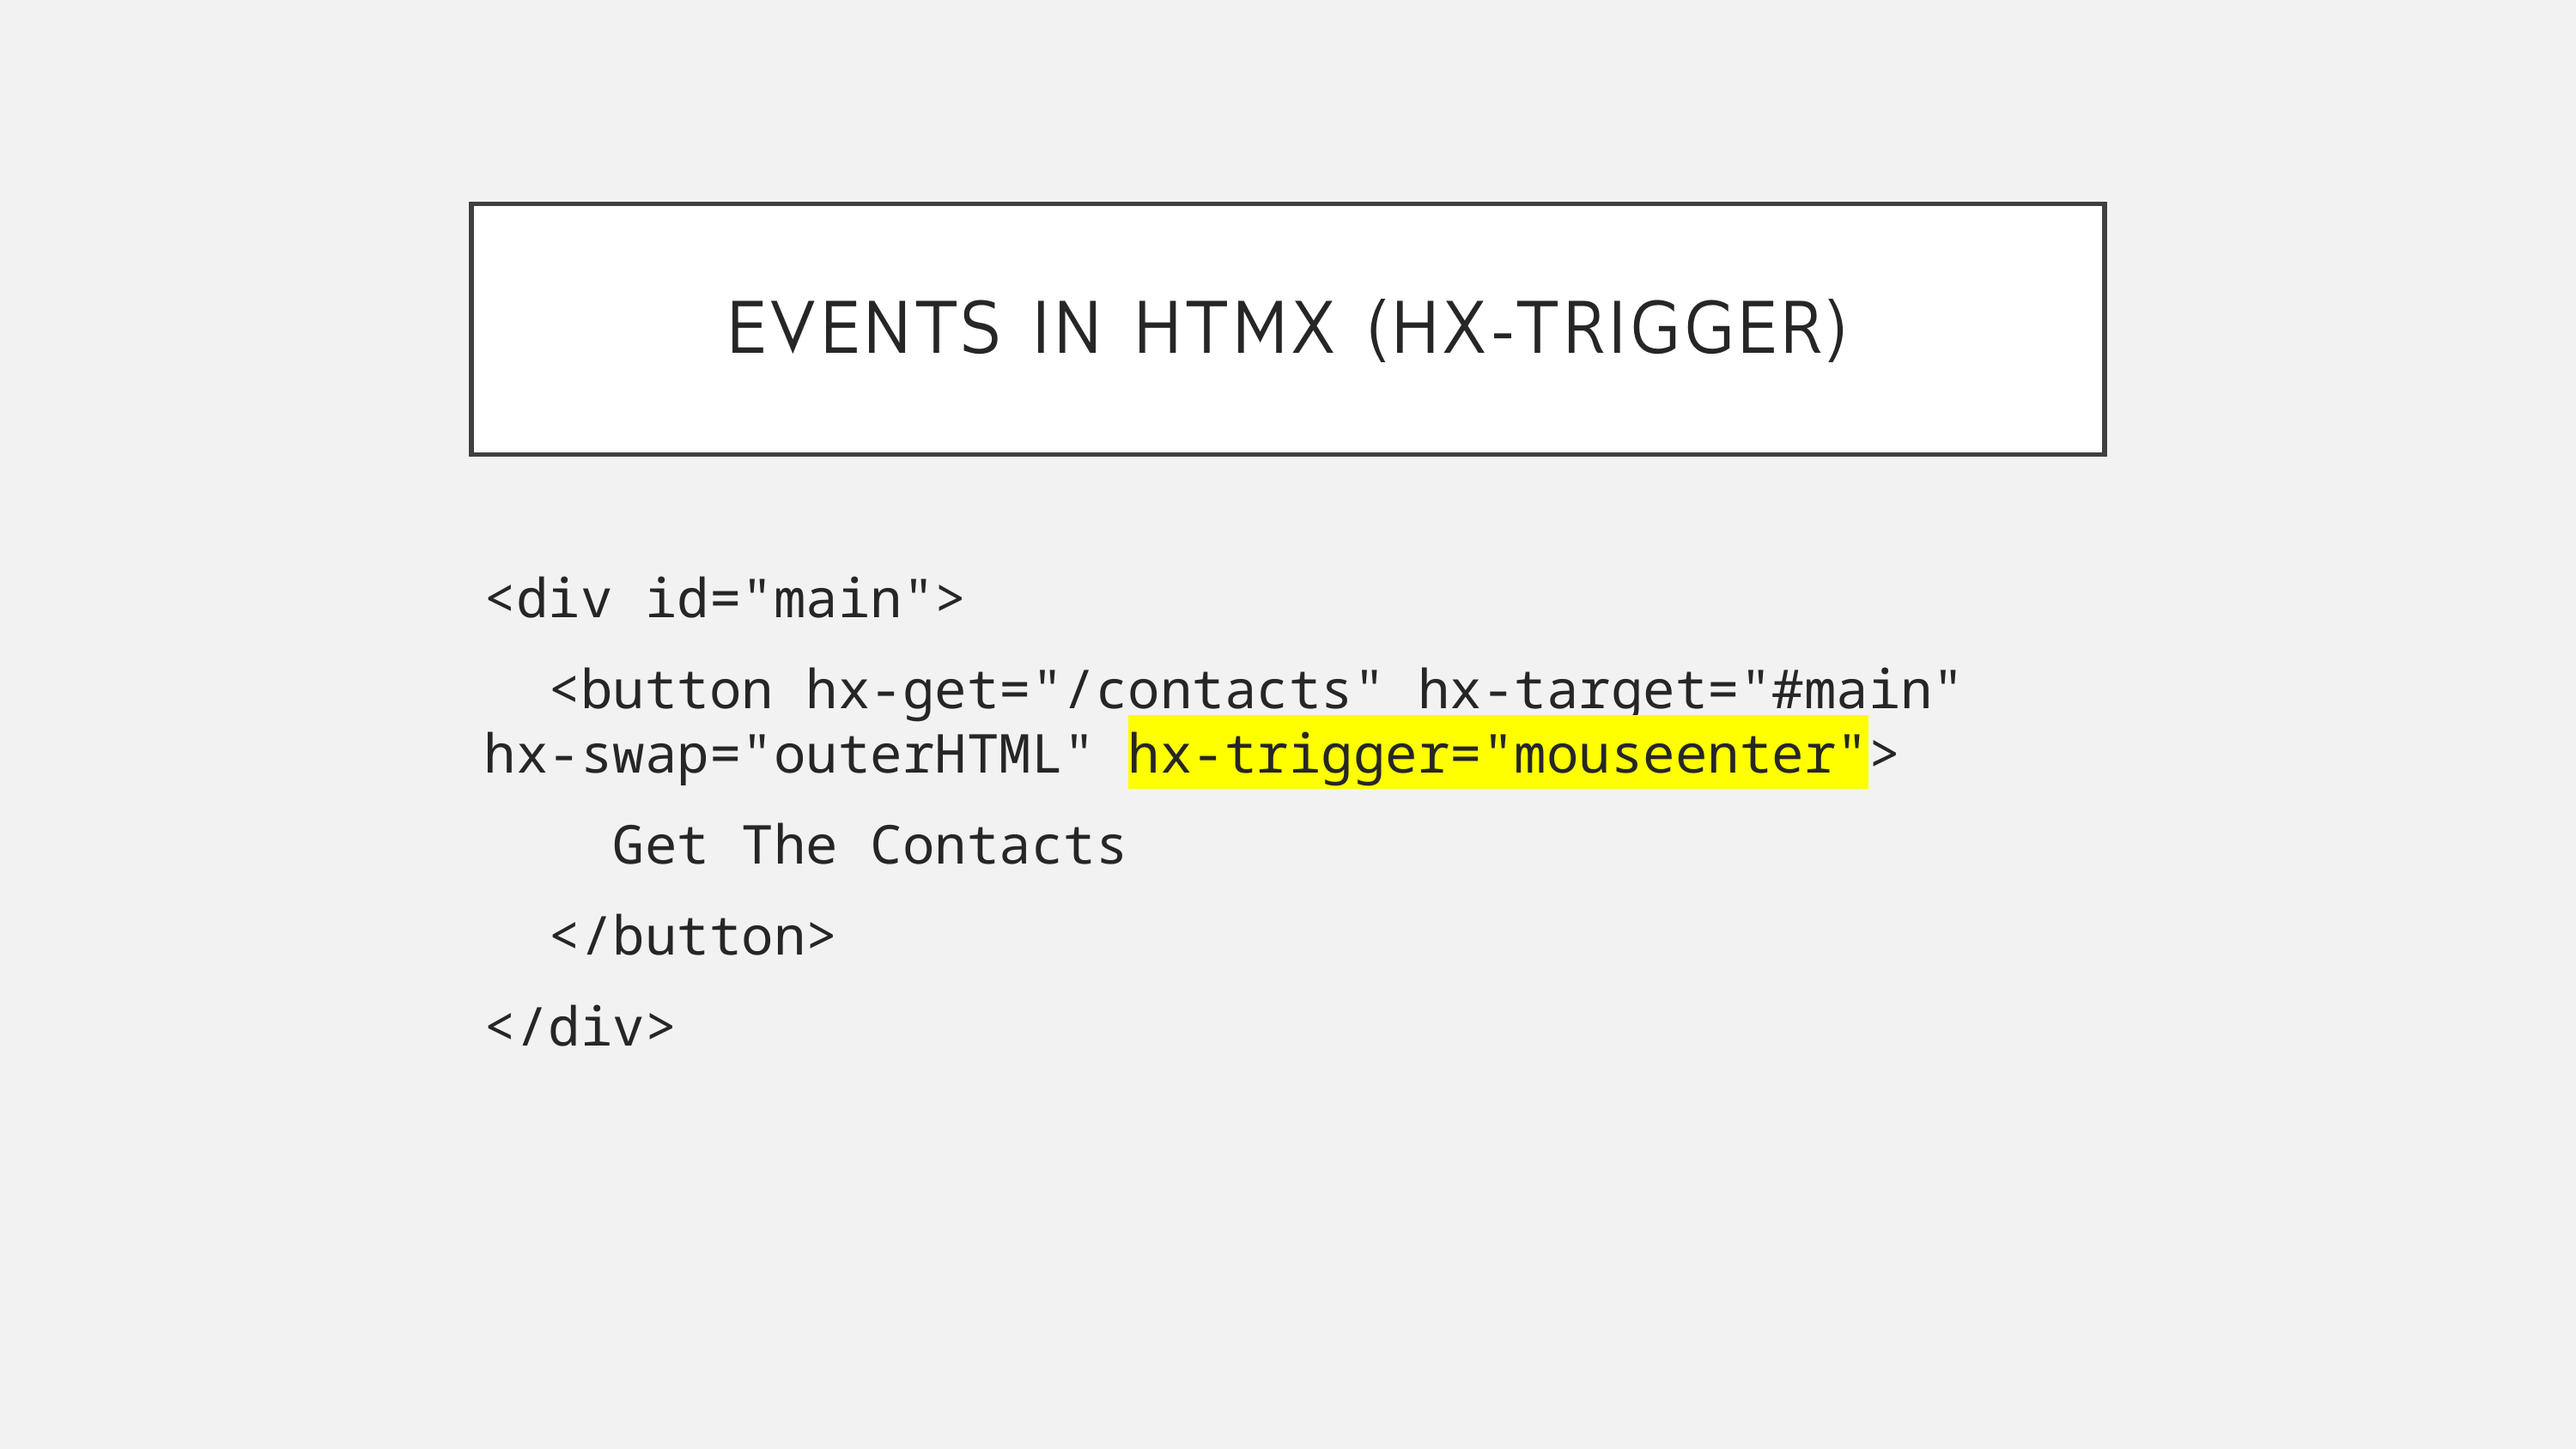

# Events in HTMX (hx-trigger)
<div id="main">
  <button hx-get="/contacts" hx-target="#main" hx-swap="outerHTML" hx-trigger="mouseenter">
    Get The Contacts
  </button>
</div>